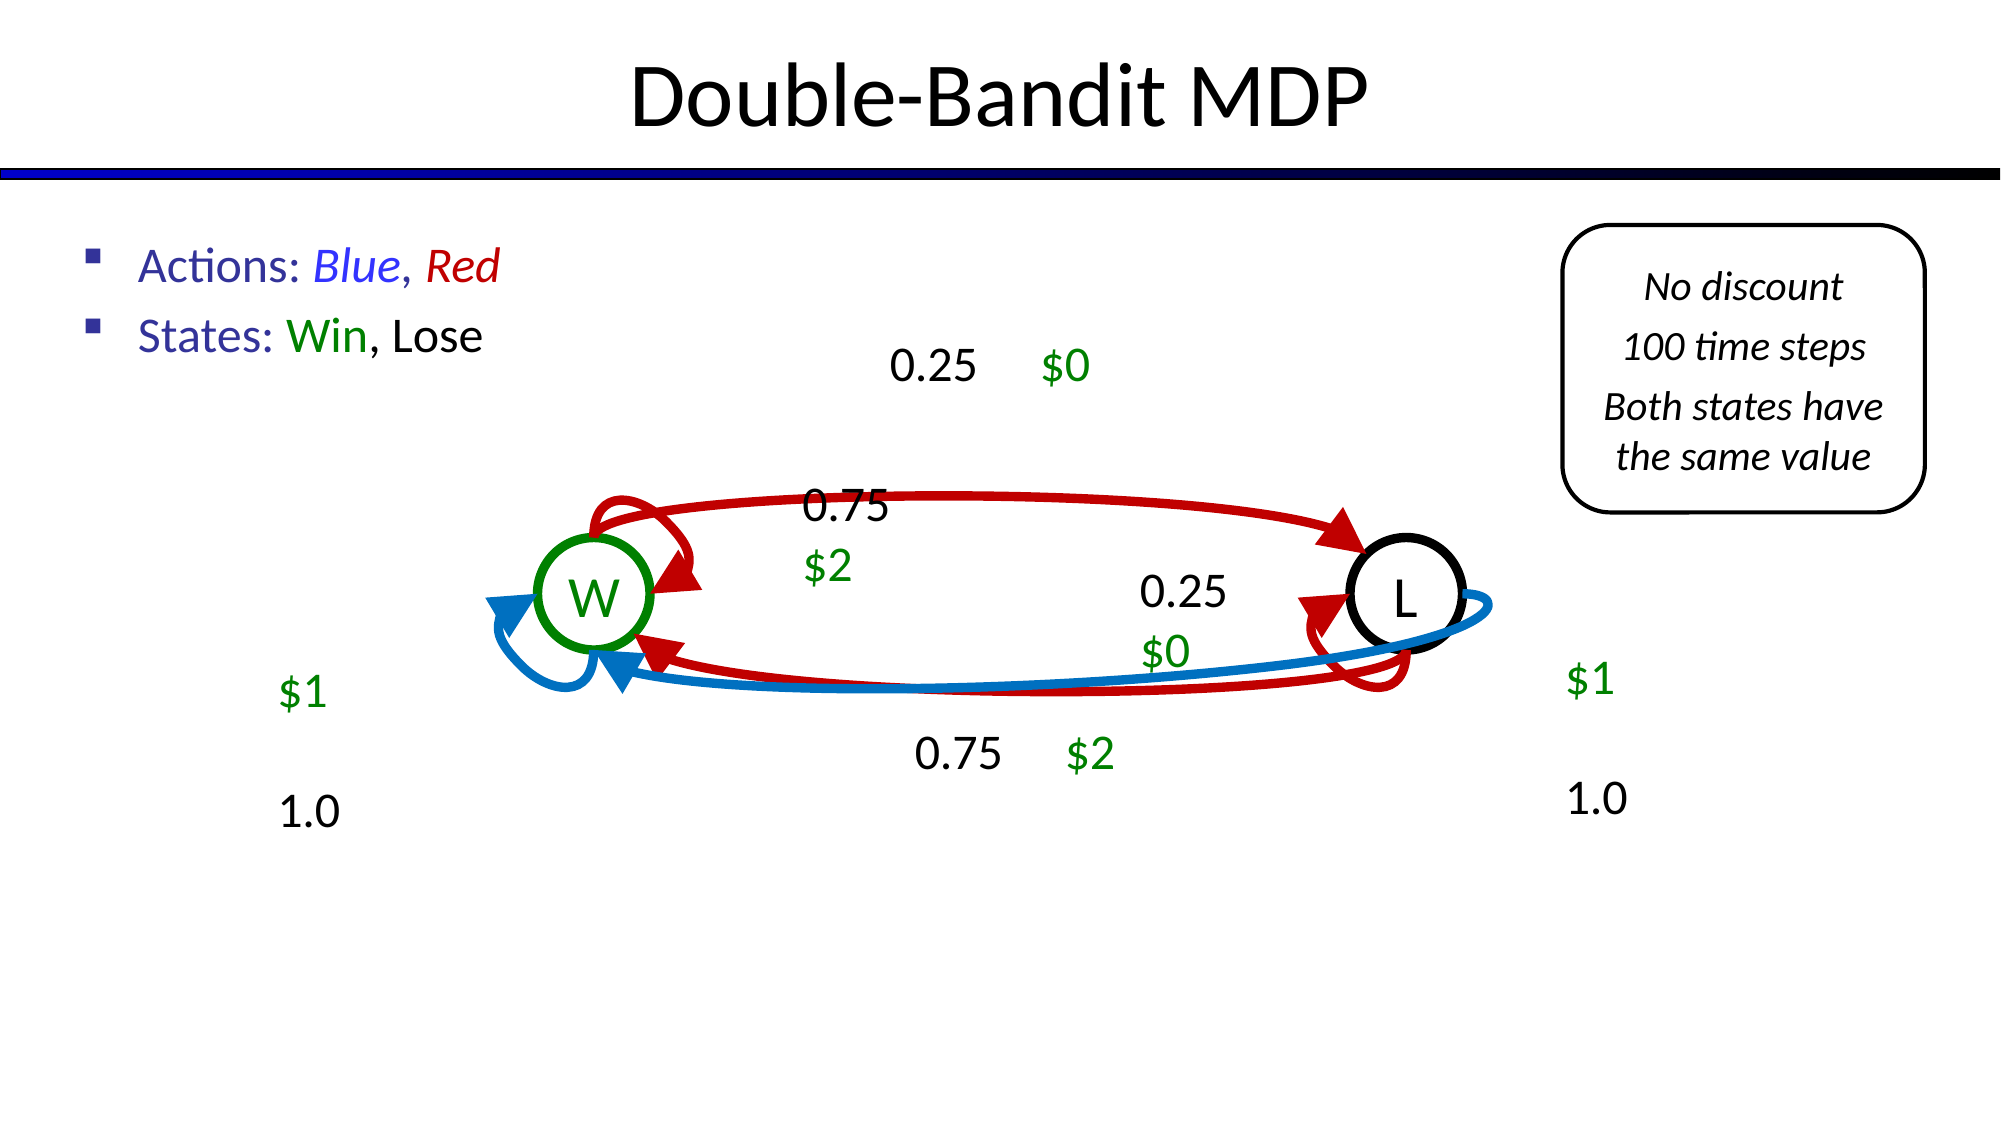

# Double-Bandit MDP
Actions: Blue, Red
States: Win, Lose
No discount

100 time steps

Both states have the same value
0.25 	$0
0.75
$2
W
L
0.25
$0
$1

1.0
$1

1.0
0.75 	$2